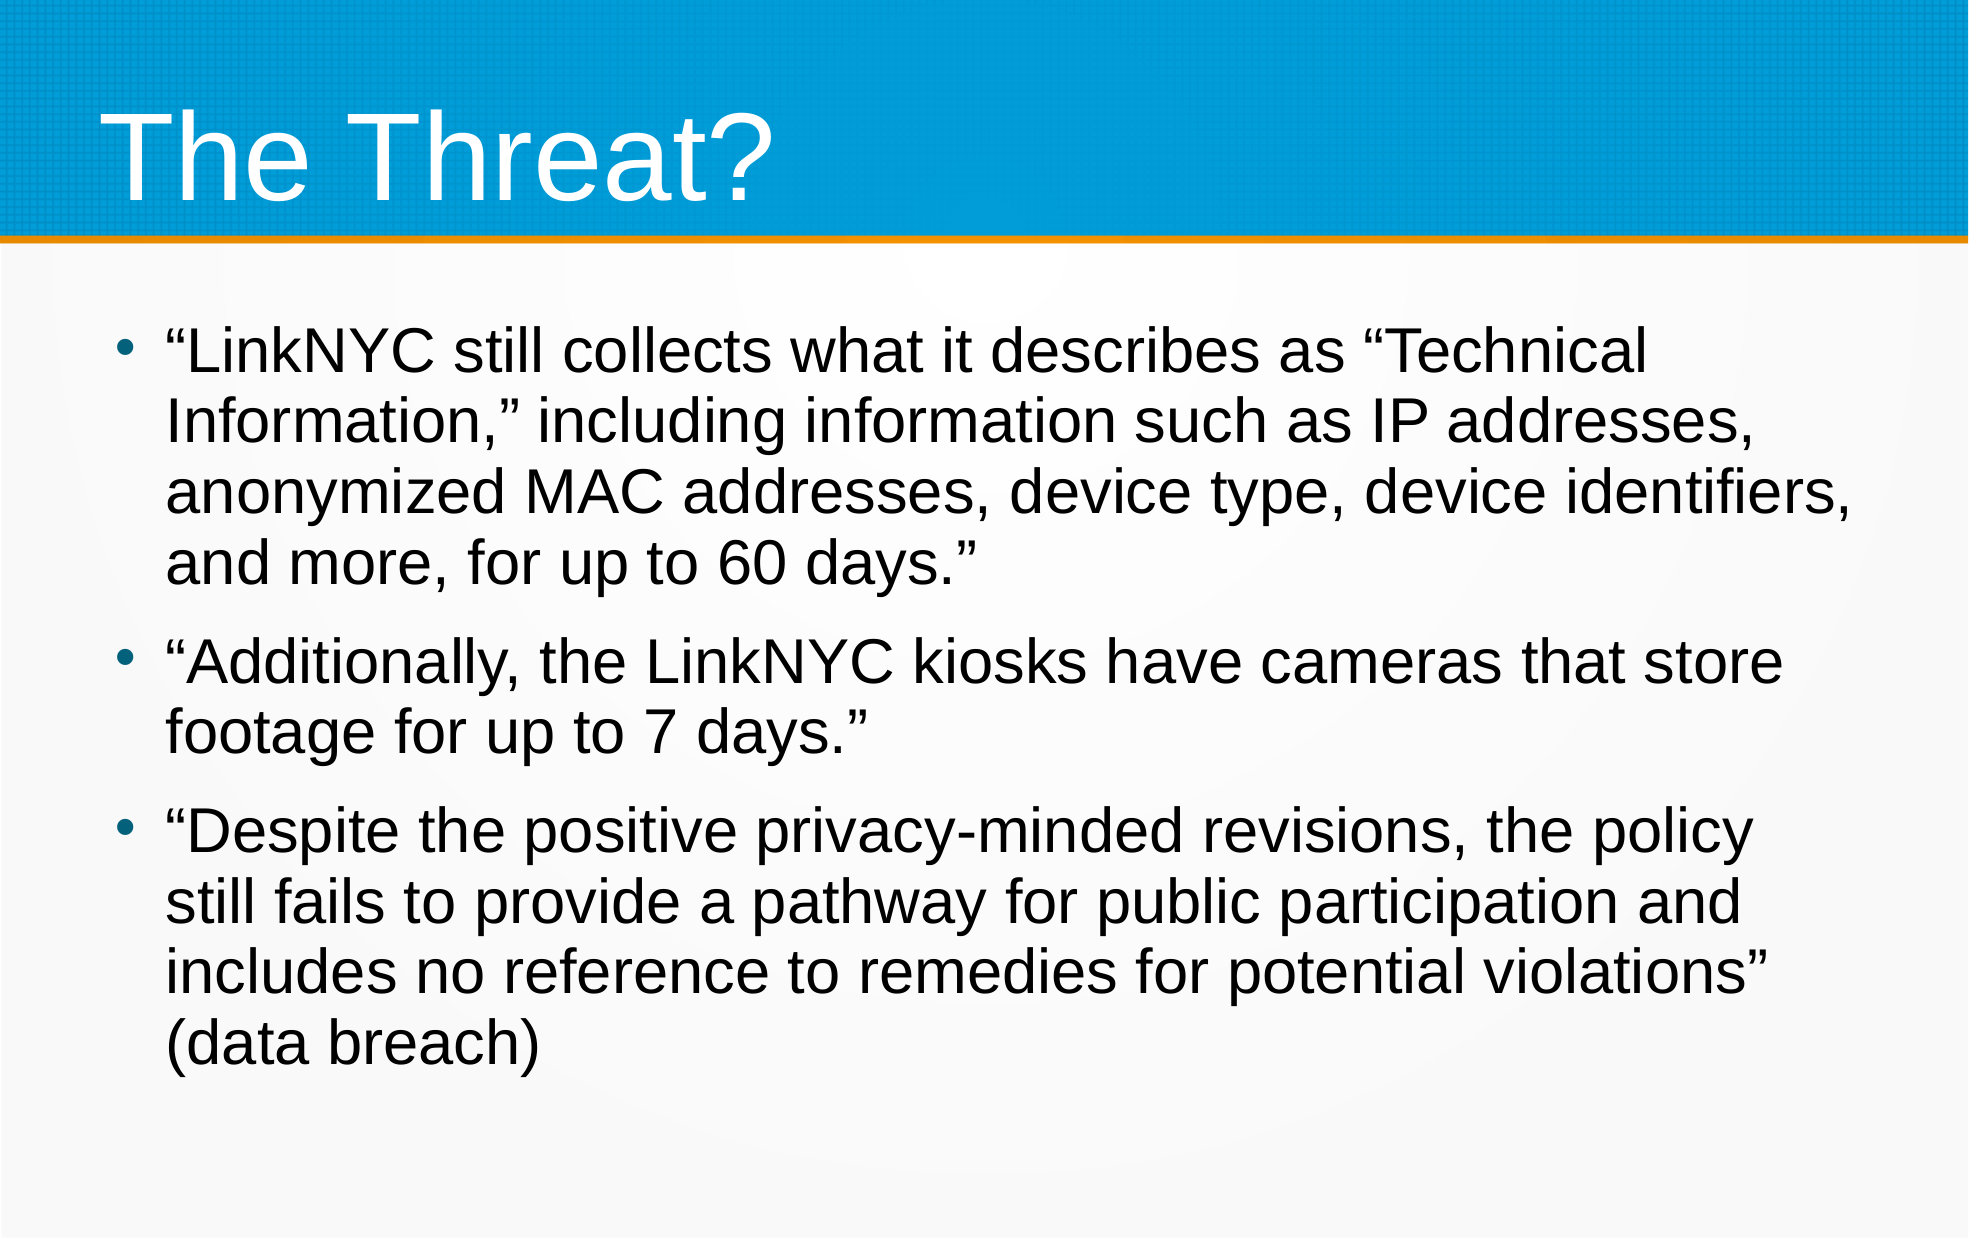

The Threat?
“LinkNYC still collects what it describes as “Technical Information,” including information such as IP addresses, anonymized MAC addresses, device type, device identifiers, and more, for up to 60 days.”
“Additionally, the LinkNYC kiosks have cameras that store footage for up to 7 days.”
“Despite the positive privacy-minded revisions, the policy still fails to provide a pathway for public participation and includes no reference to remedies for potential violations” (data breach)